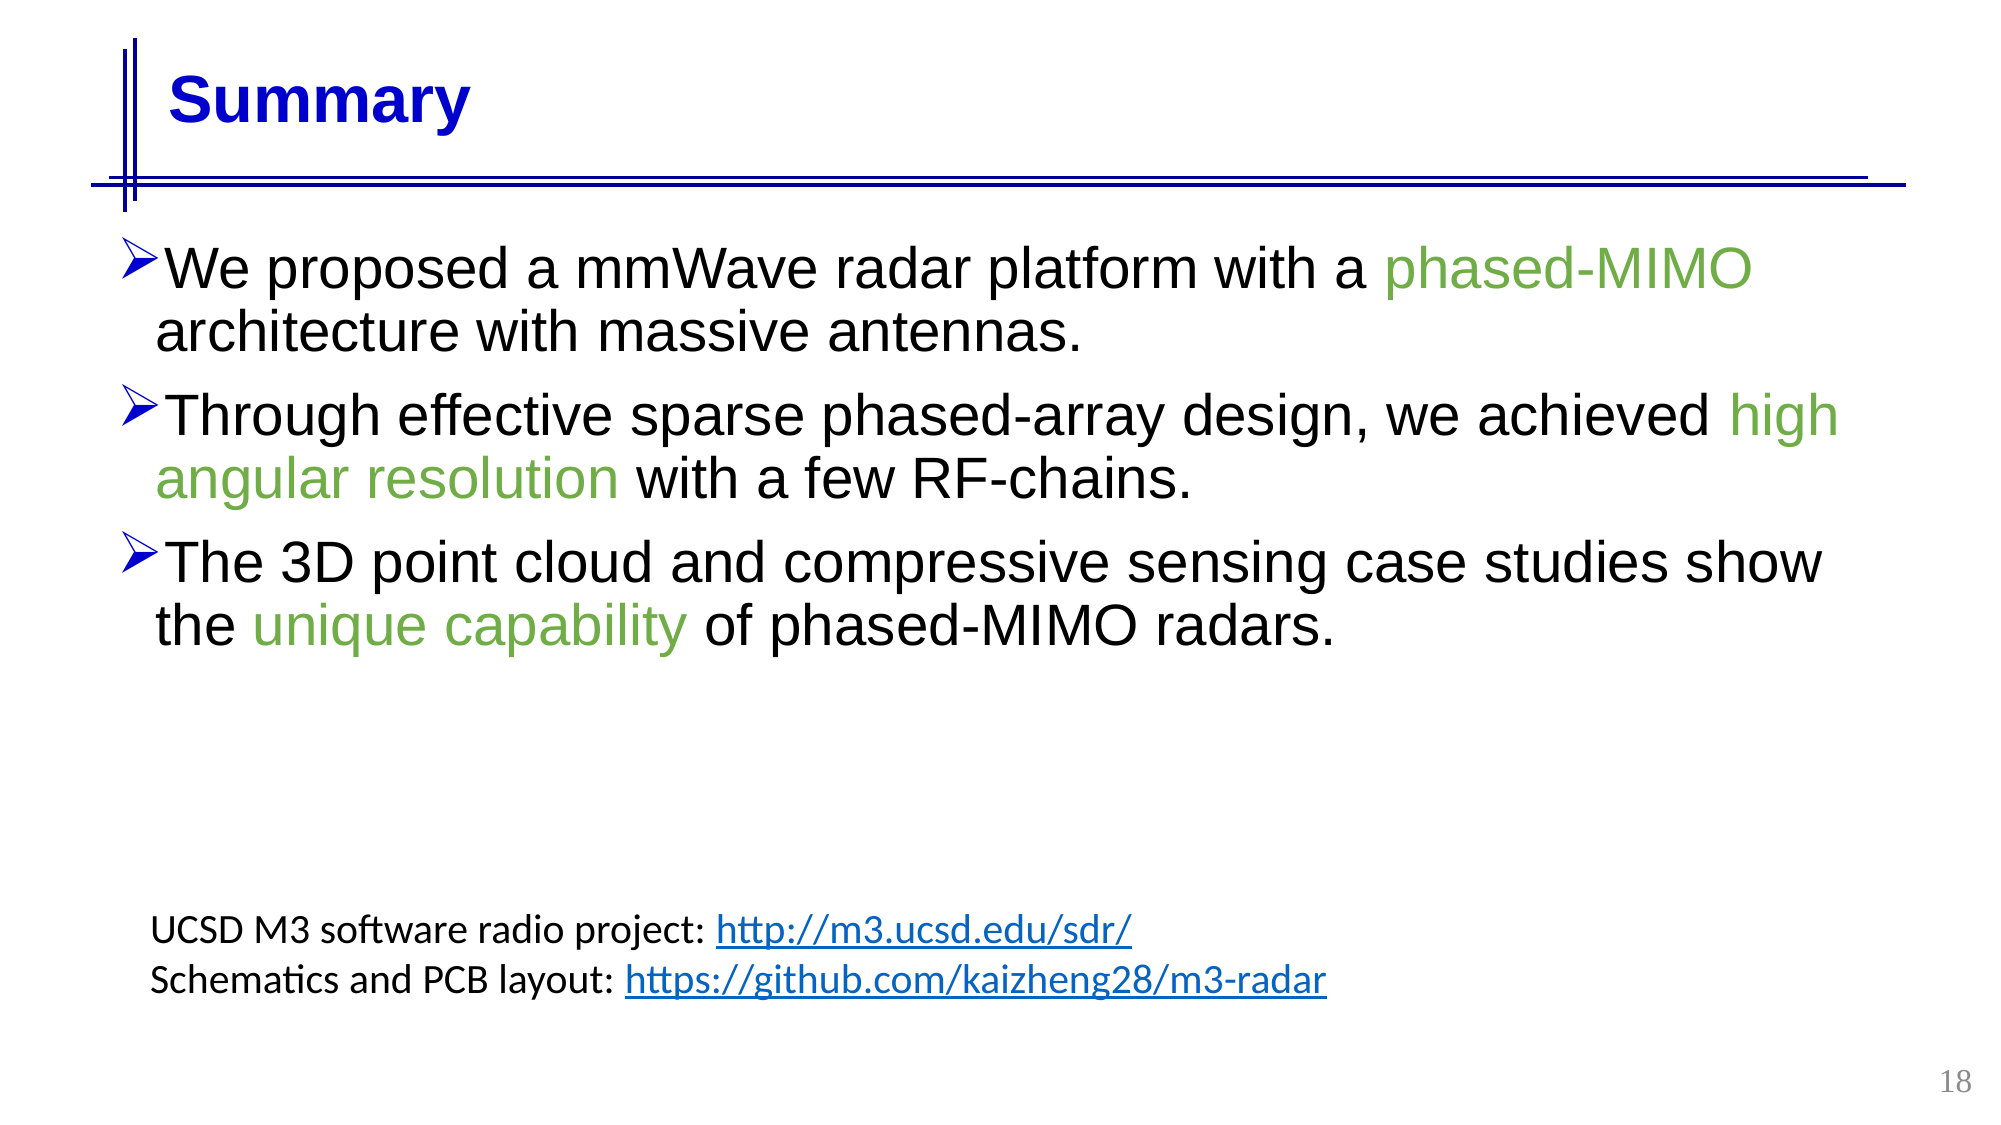

# Summary
We proposed a mmWave radar platform with a phased-MIMO architecture with massive antennas.
Through effective sparse phased-array design, we achieved high angular resolution with a few RF-chains.
The 3D point cloud and compressive sensing case studies show the unique capability of phased-MIMO radars.

UCSD M3 software radio project: http://m3.ucsd.edu/sdr/
Schematics and PCB layout: https://github.com/kaizheng28/m3-radar
18